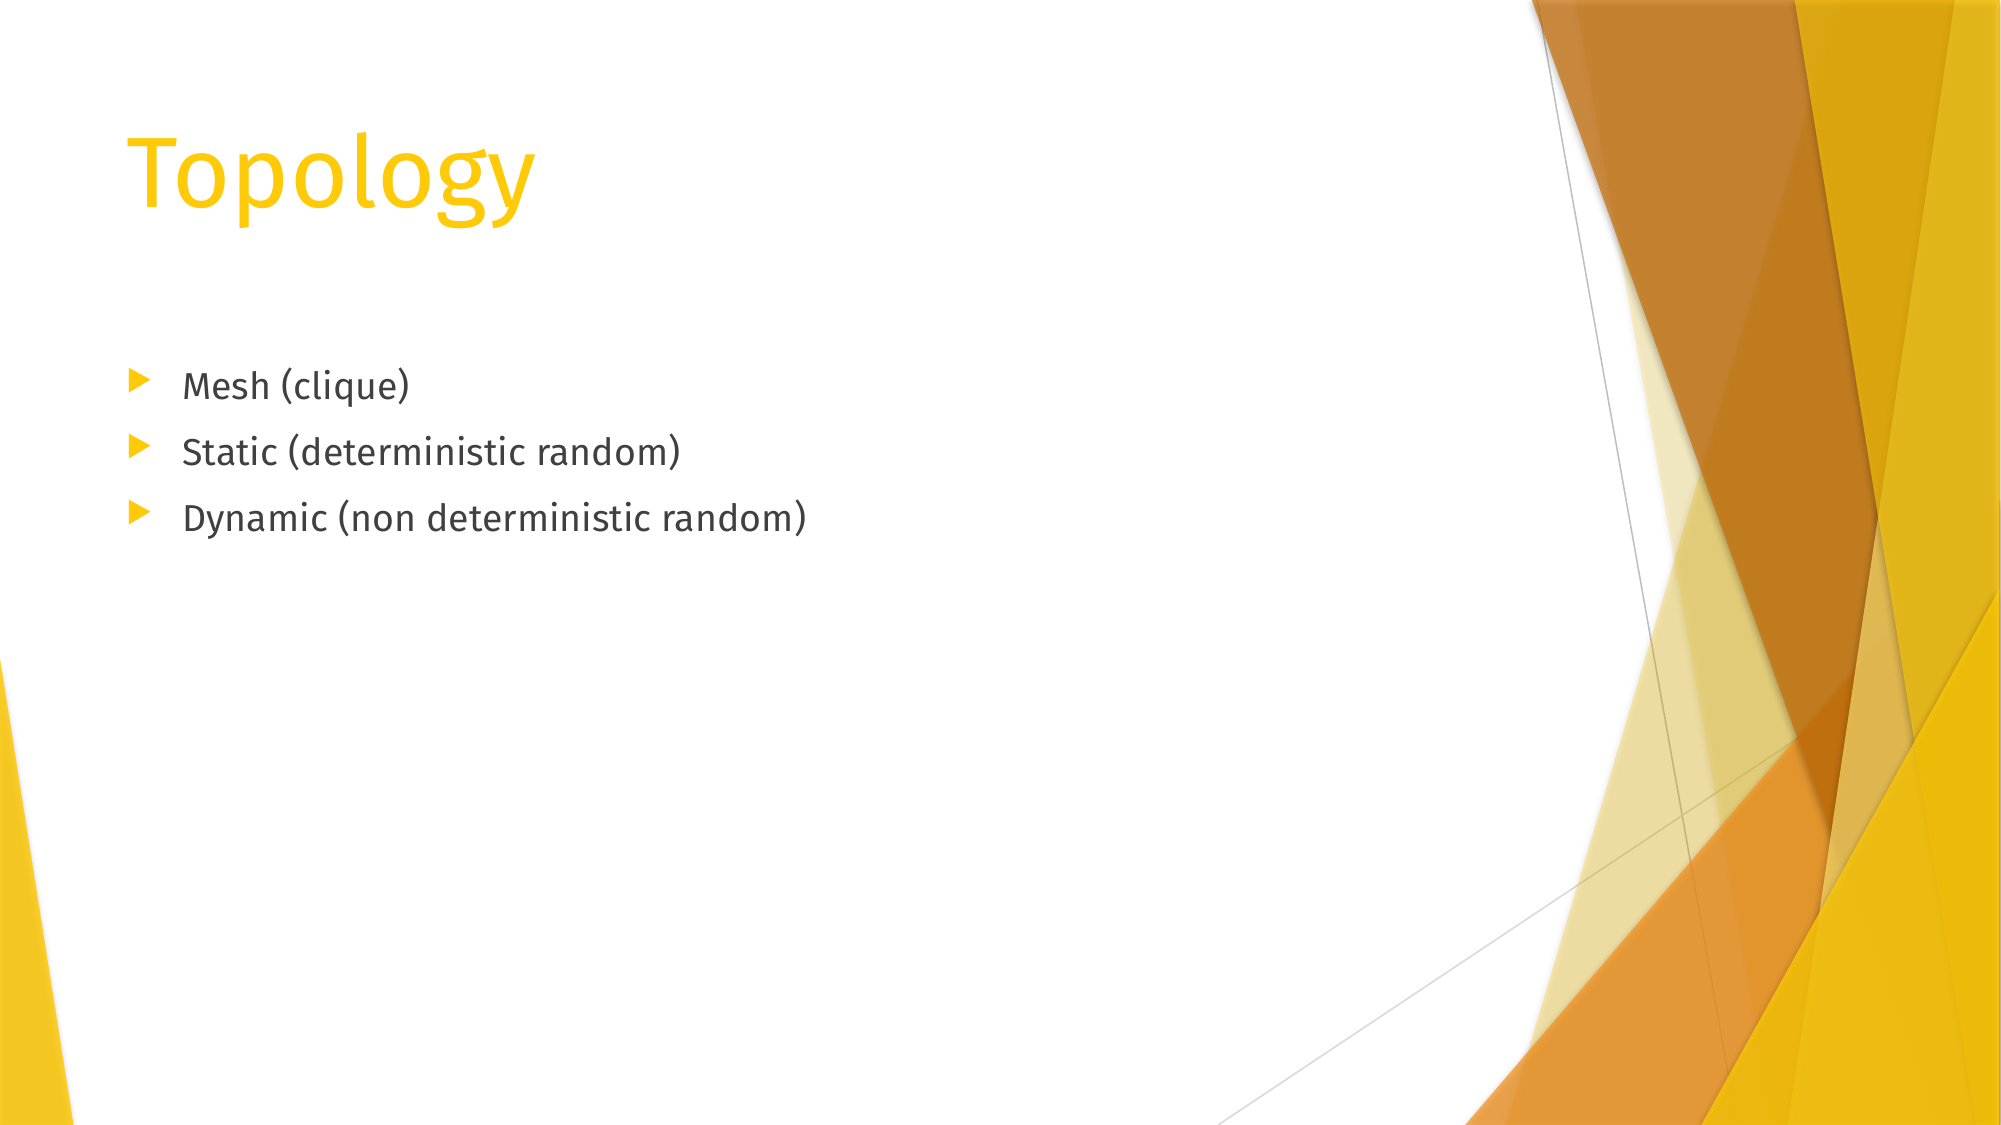

# Topology
Mesh (clique)
Static (deterministic random)
Dynamic (non deterministic random)